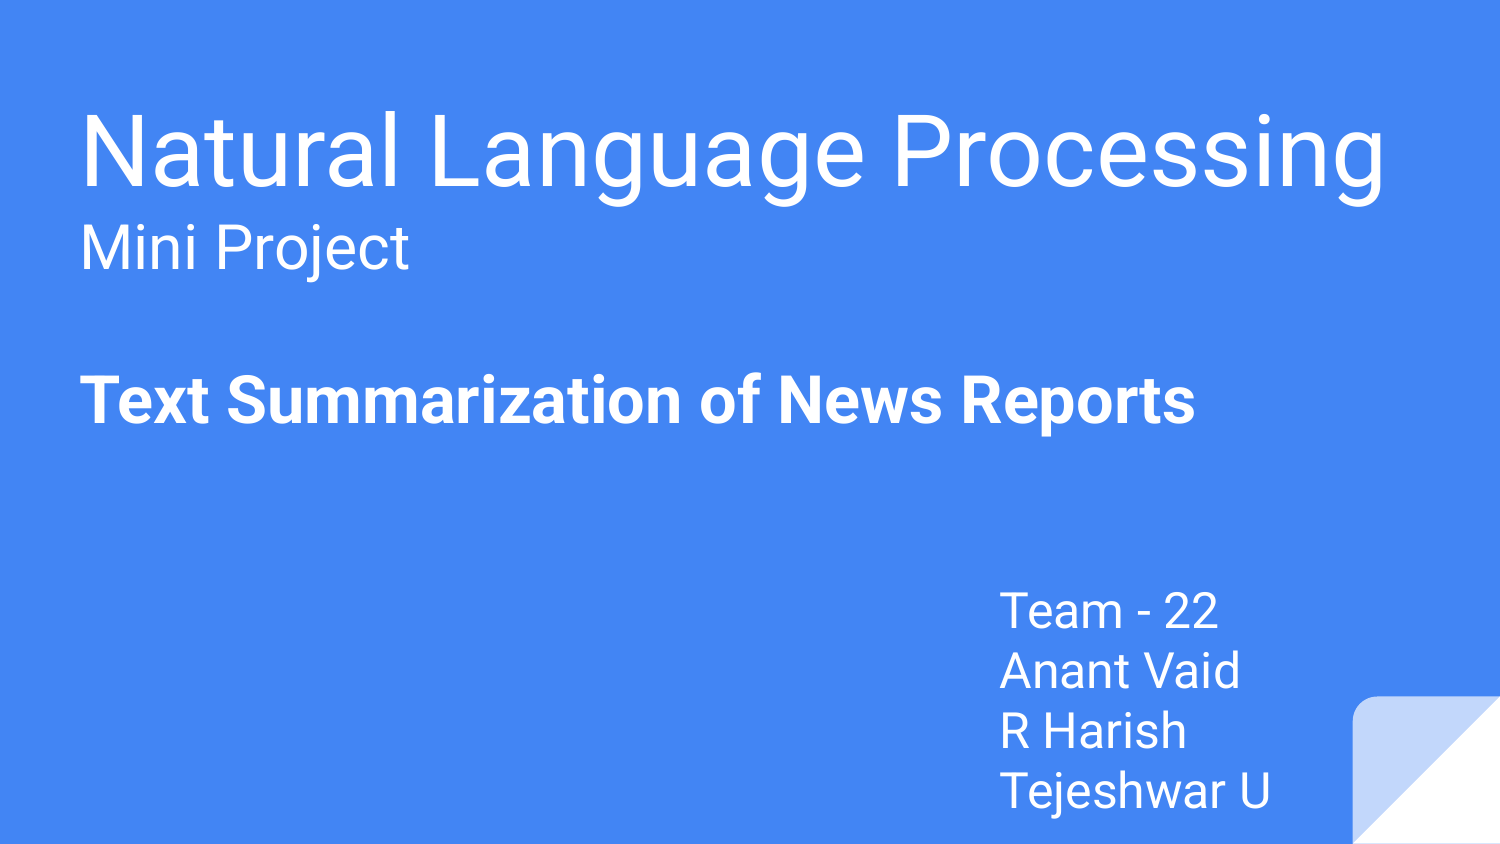

# Natural Language Processing
Mini Project

Text Summarization of News Reports
Team - 22
Anant Vaid
R Harish
Tejeshwar U